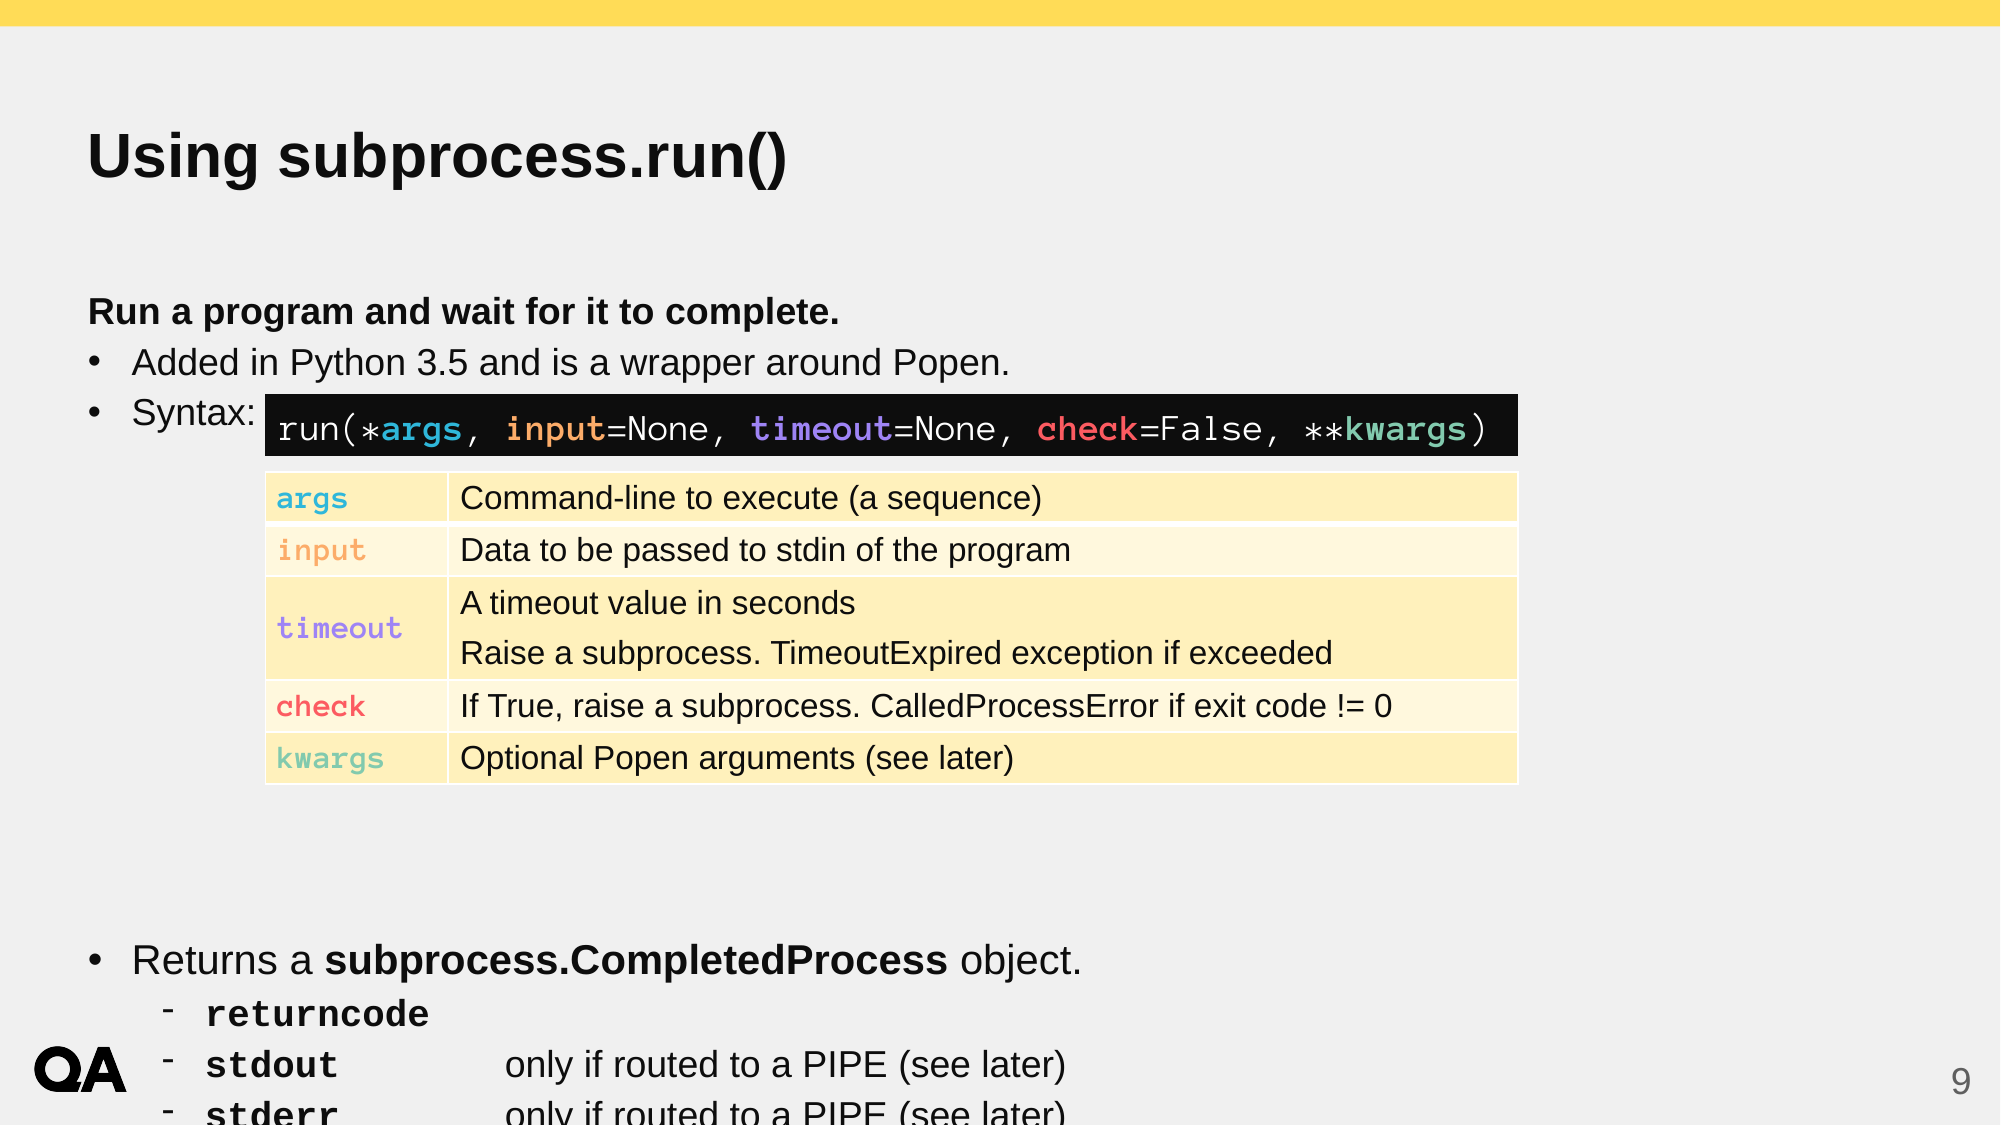

# Using subprocess.run()
Run a program and wait for it to complete.
Added in Python 3.5 and is a wrapper around Popen.
Syntax:

Returns a subprocess.CompletedProcess object.
returncode
stdout		only if routed to a PIPE (see later)
stderr		only if routed to a PIPE (see later)
run(*args, input=None, timeout=None, check=False, **kwargs)
| args | Command-line to execute (a sequence) |
| --- | --- |
| input | Data to be passed to stdin of the program |
| timeout | A timeout value in seconds Raise a subprocess. TimeoutExpired exception if exceeded |
| check | If True, raise a subprocess. CalledProcessError if exit code != 0 |
| kwargs | Optional Popen arguments (see later) |
9